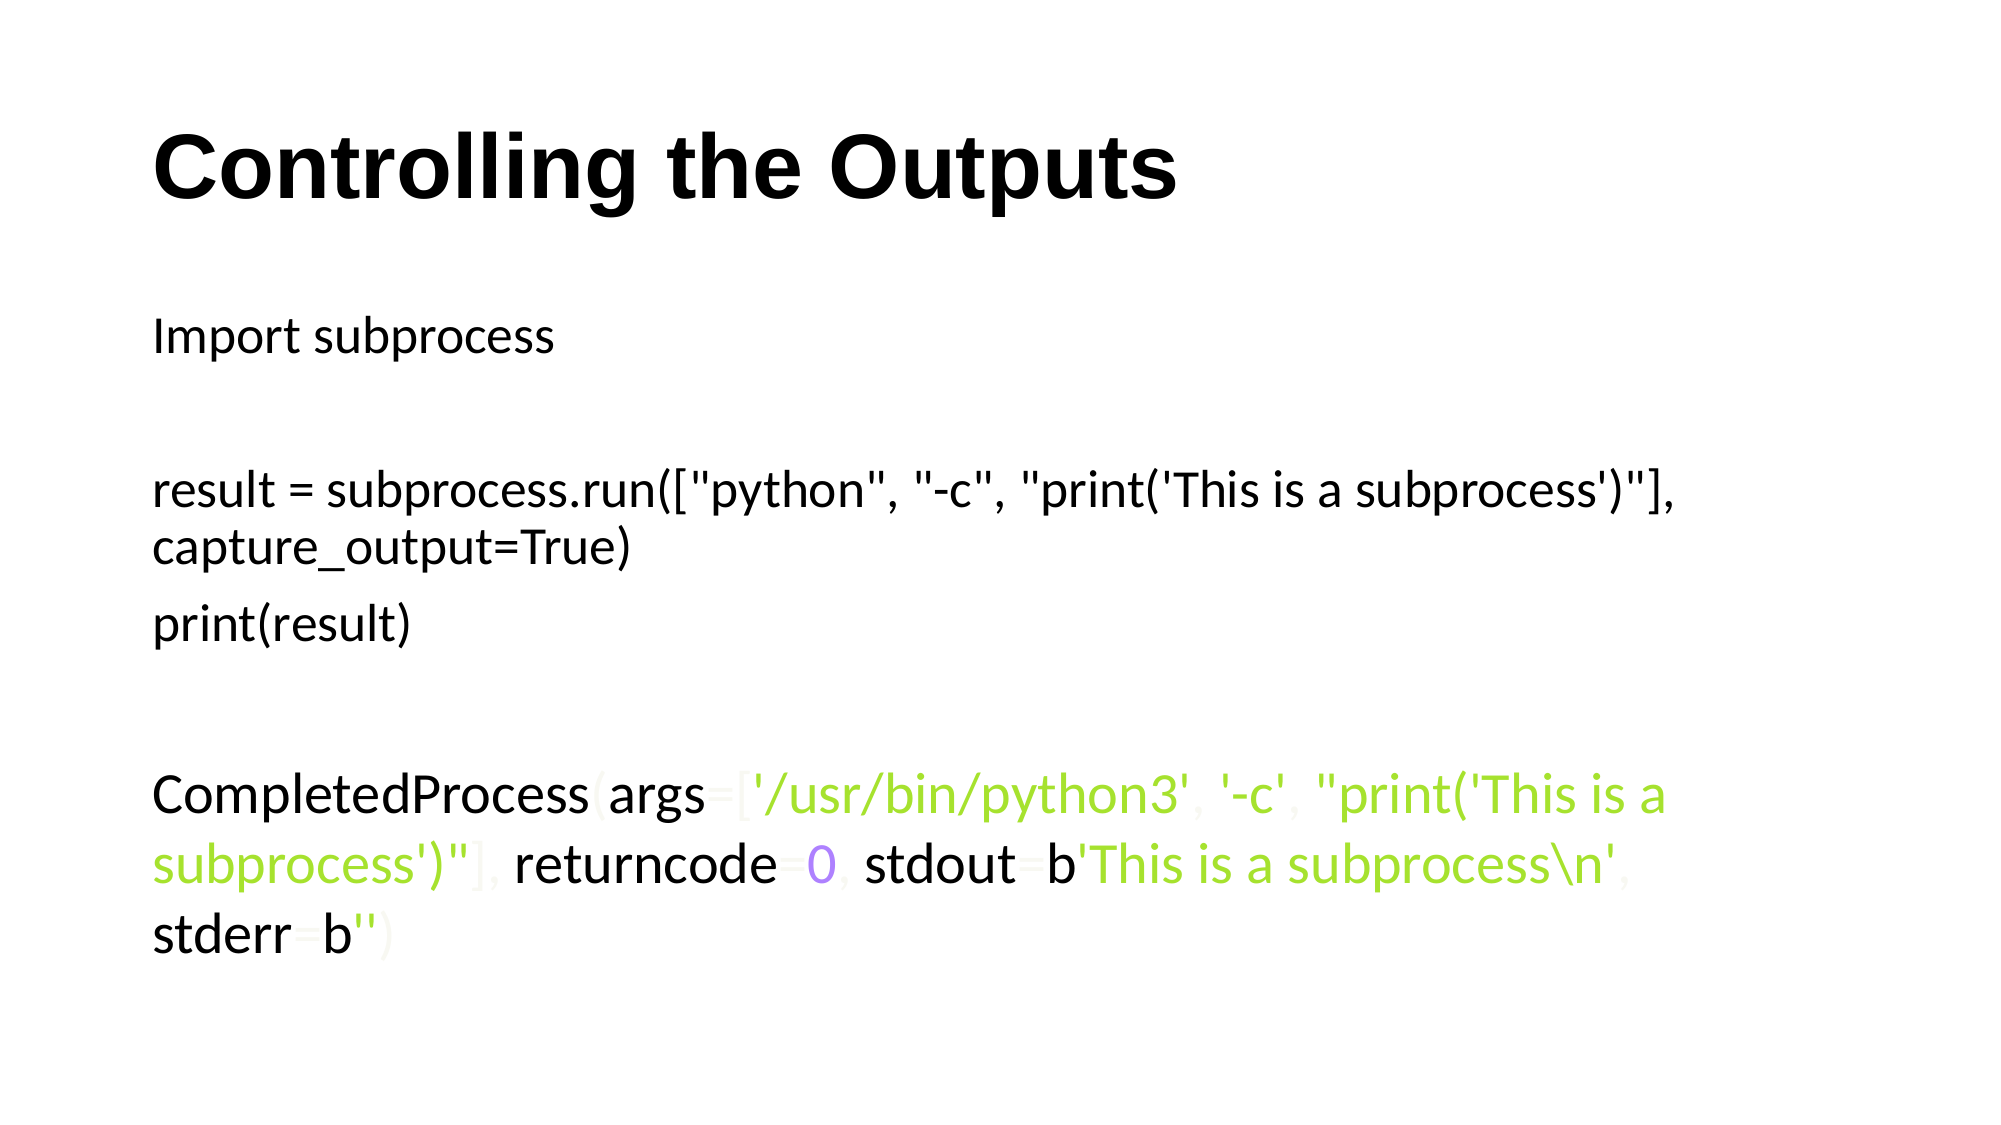

# Controlling the Outputs
Import subprocess

result = subprocess.run(["python", "-c", "print('This is a subprocess')"], capture_output=True)
print(result)

CompletedProcess(args=['/usr/bin/python3', '-c', "print('This is a subprocess')"], returncode=0, stdout=b'This is a subprocess\n', stderr=b'')